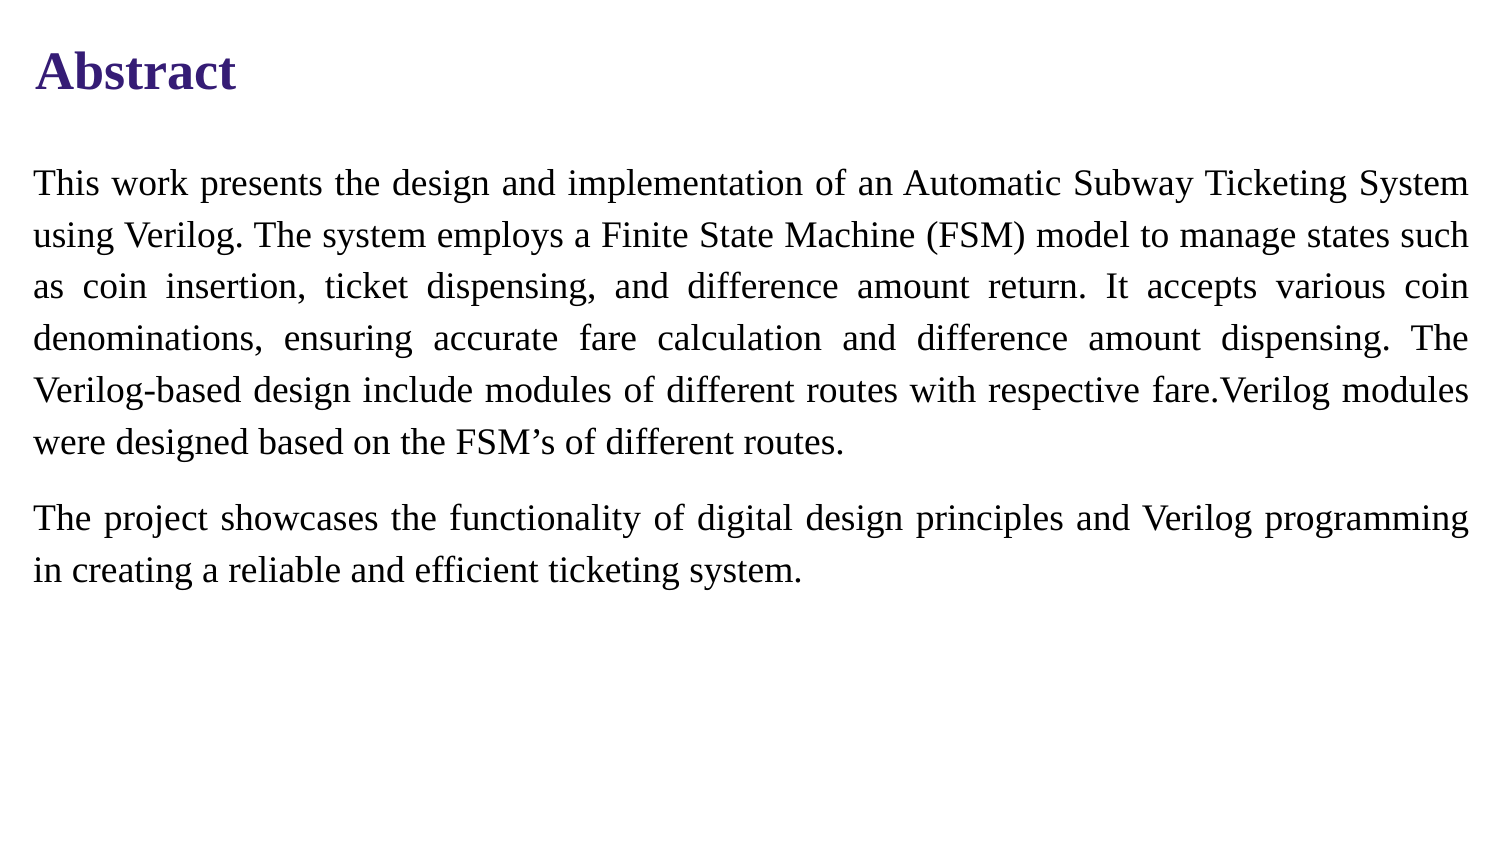

Abstract
This work presents the design and implementation of an Automatic Subway Ticketing System using Verilog. The system employs a Finite State Machine (FSM) model to manage states such as coin insertion, ticket dispensing, and difference amount return. It accepts various coin denominations, ensuring accurate fare calculation and difference amount dispensing. The Verilog-based design include modules of different routes with respective fare.Verilog modules were designed based on the FSM’s of different routes.
The project showcases the functionality of digital design principles and Verilog programming in creating a reliable and efficient ticketing system.